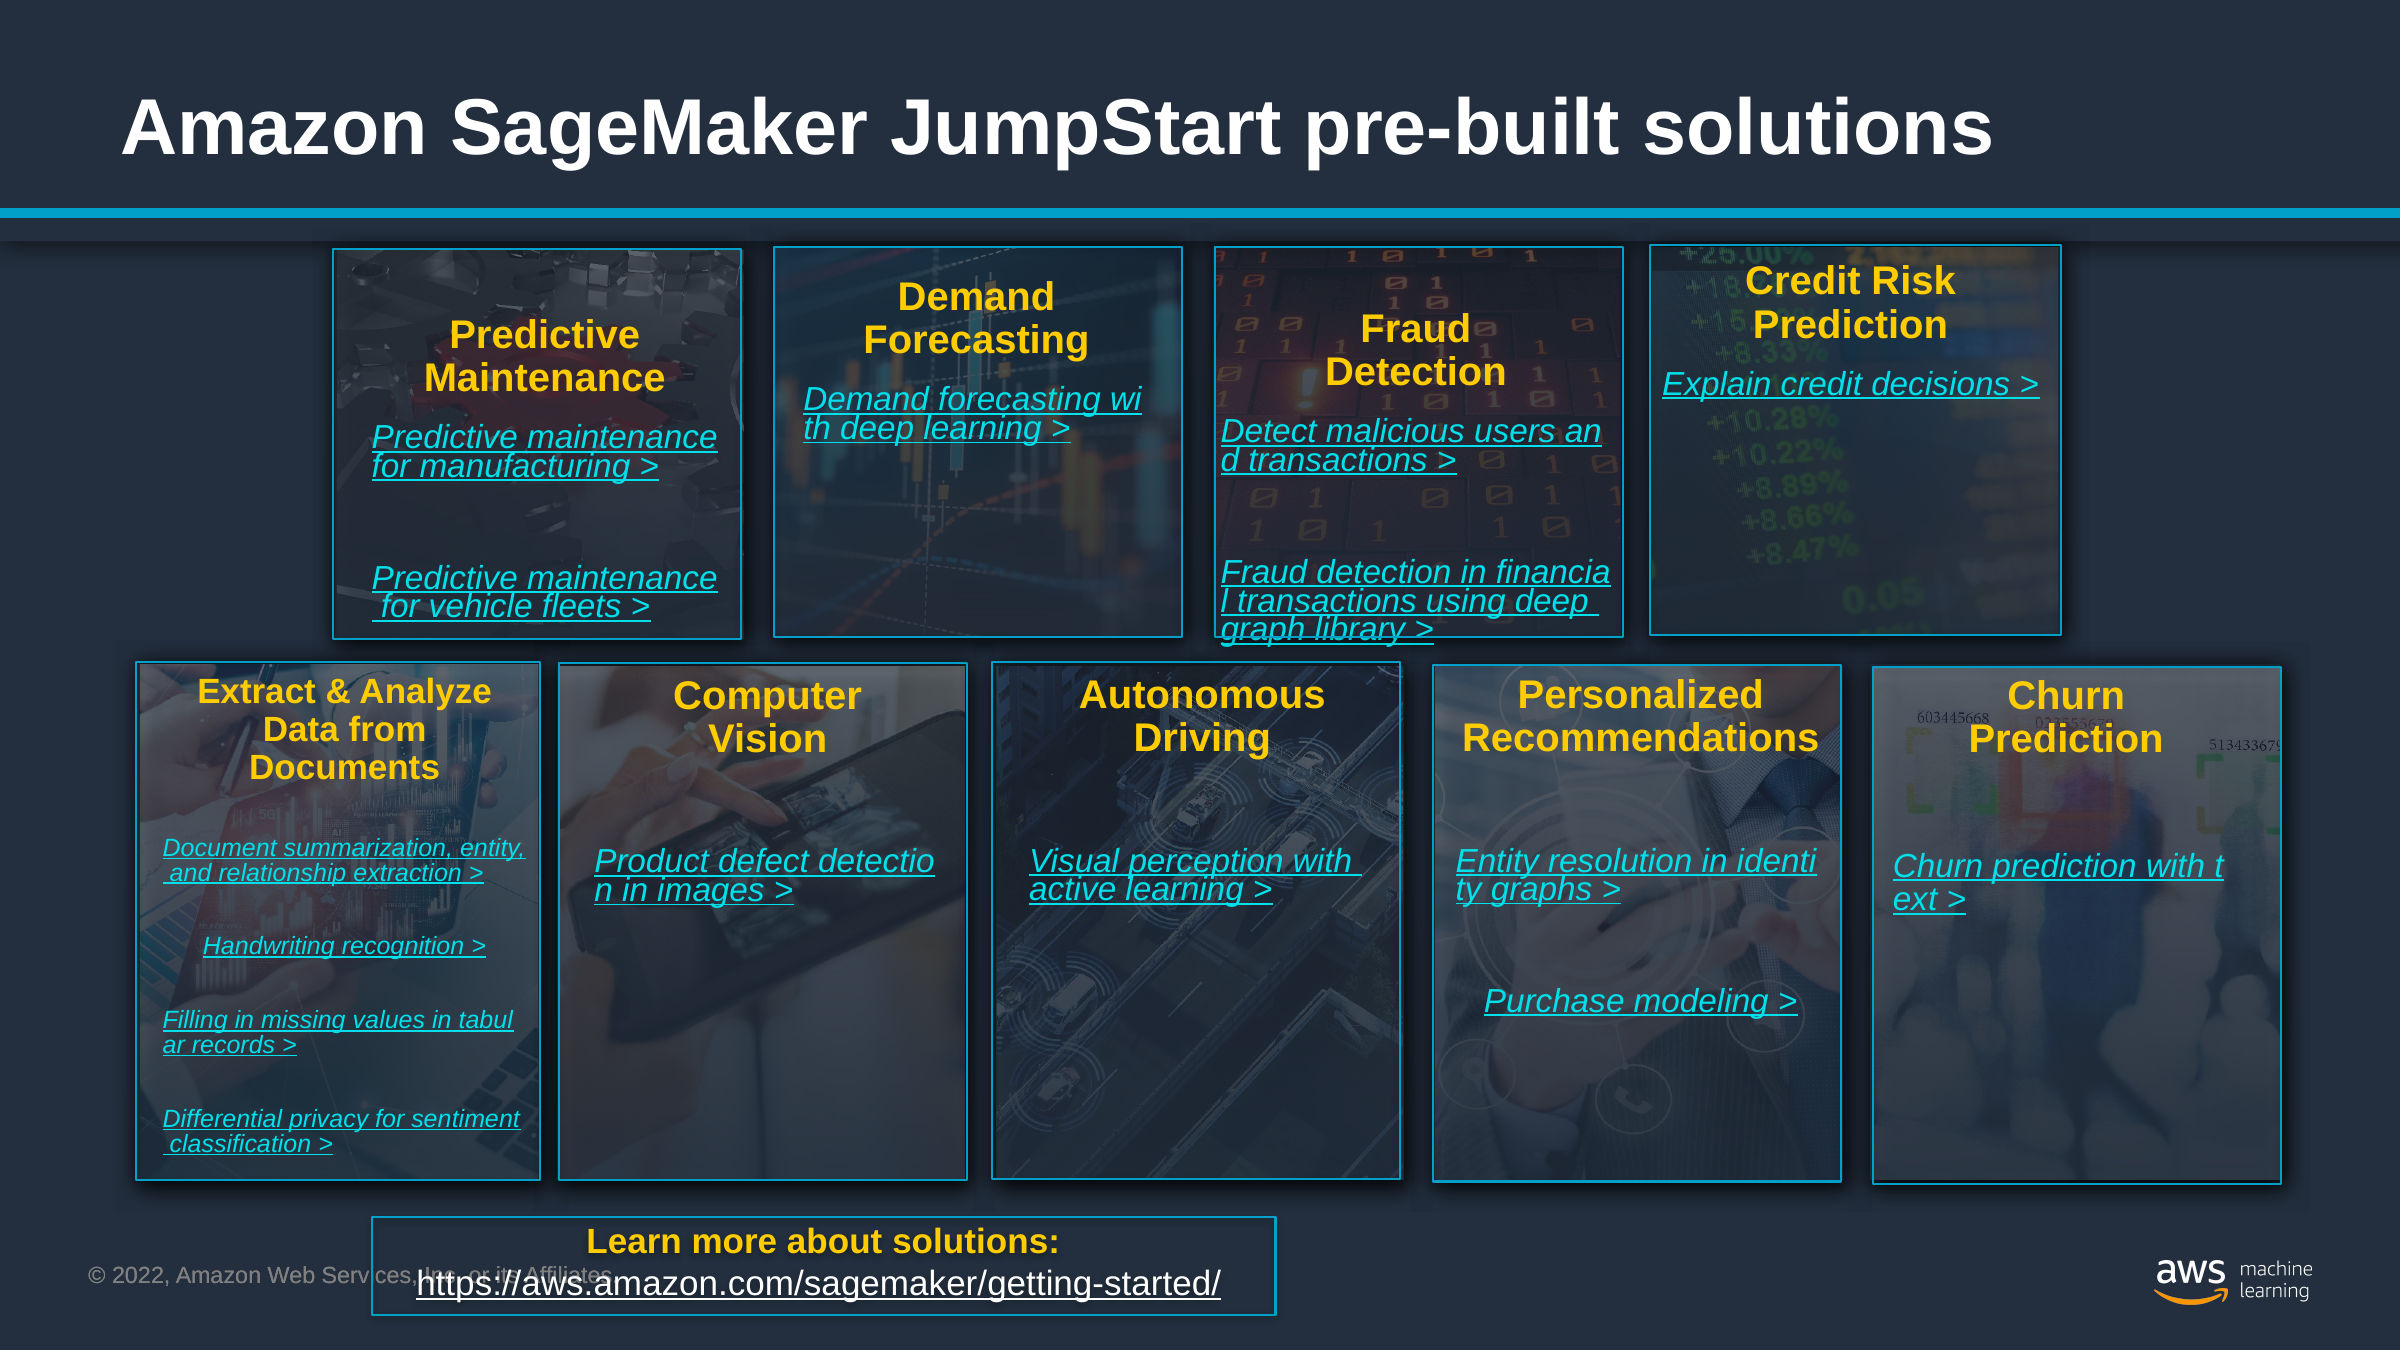

# Amazon SageMaker JumpStart pre-built solutions

Credit Risk Prediction
Explain credit decisions >

Demand Forecasting
Demand forecasting with deep learning >

Fraud
Detection
Detect malicious users and transactions >

Fraud detection in financial transactions using deep graph library >

Predictive Maintenance
Predictive maintenancefor manufacturing >

Predictive maintenance for vehicle fleets >

Extract & Analyze Data from Documents

Document summarization, entity, and relationship extraction >

Handwriting recognition >

Filling in missing values in tabular records >

Differential privacy for sentiment classification >

Churn
Prediction

Churn prediction with text >

Computer
Vision

Product defect detection in images >

Autonomous Driving

Visual perception with active learning >

Personalized Recommendations

Entity resolution in identity graphs >

Purchase modeling >

Learn more about solutions:
https://aws.amazon.com/sagemaker/getting-started/